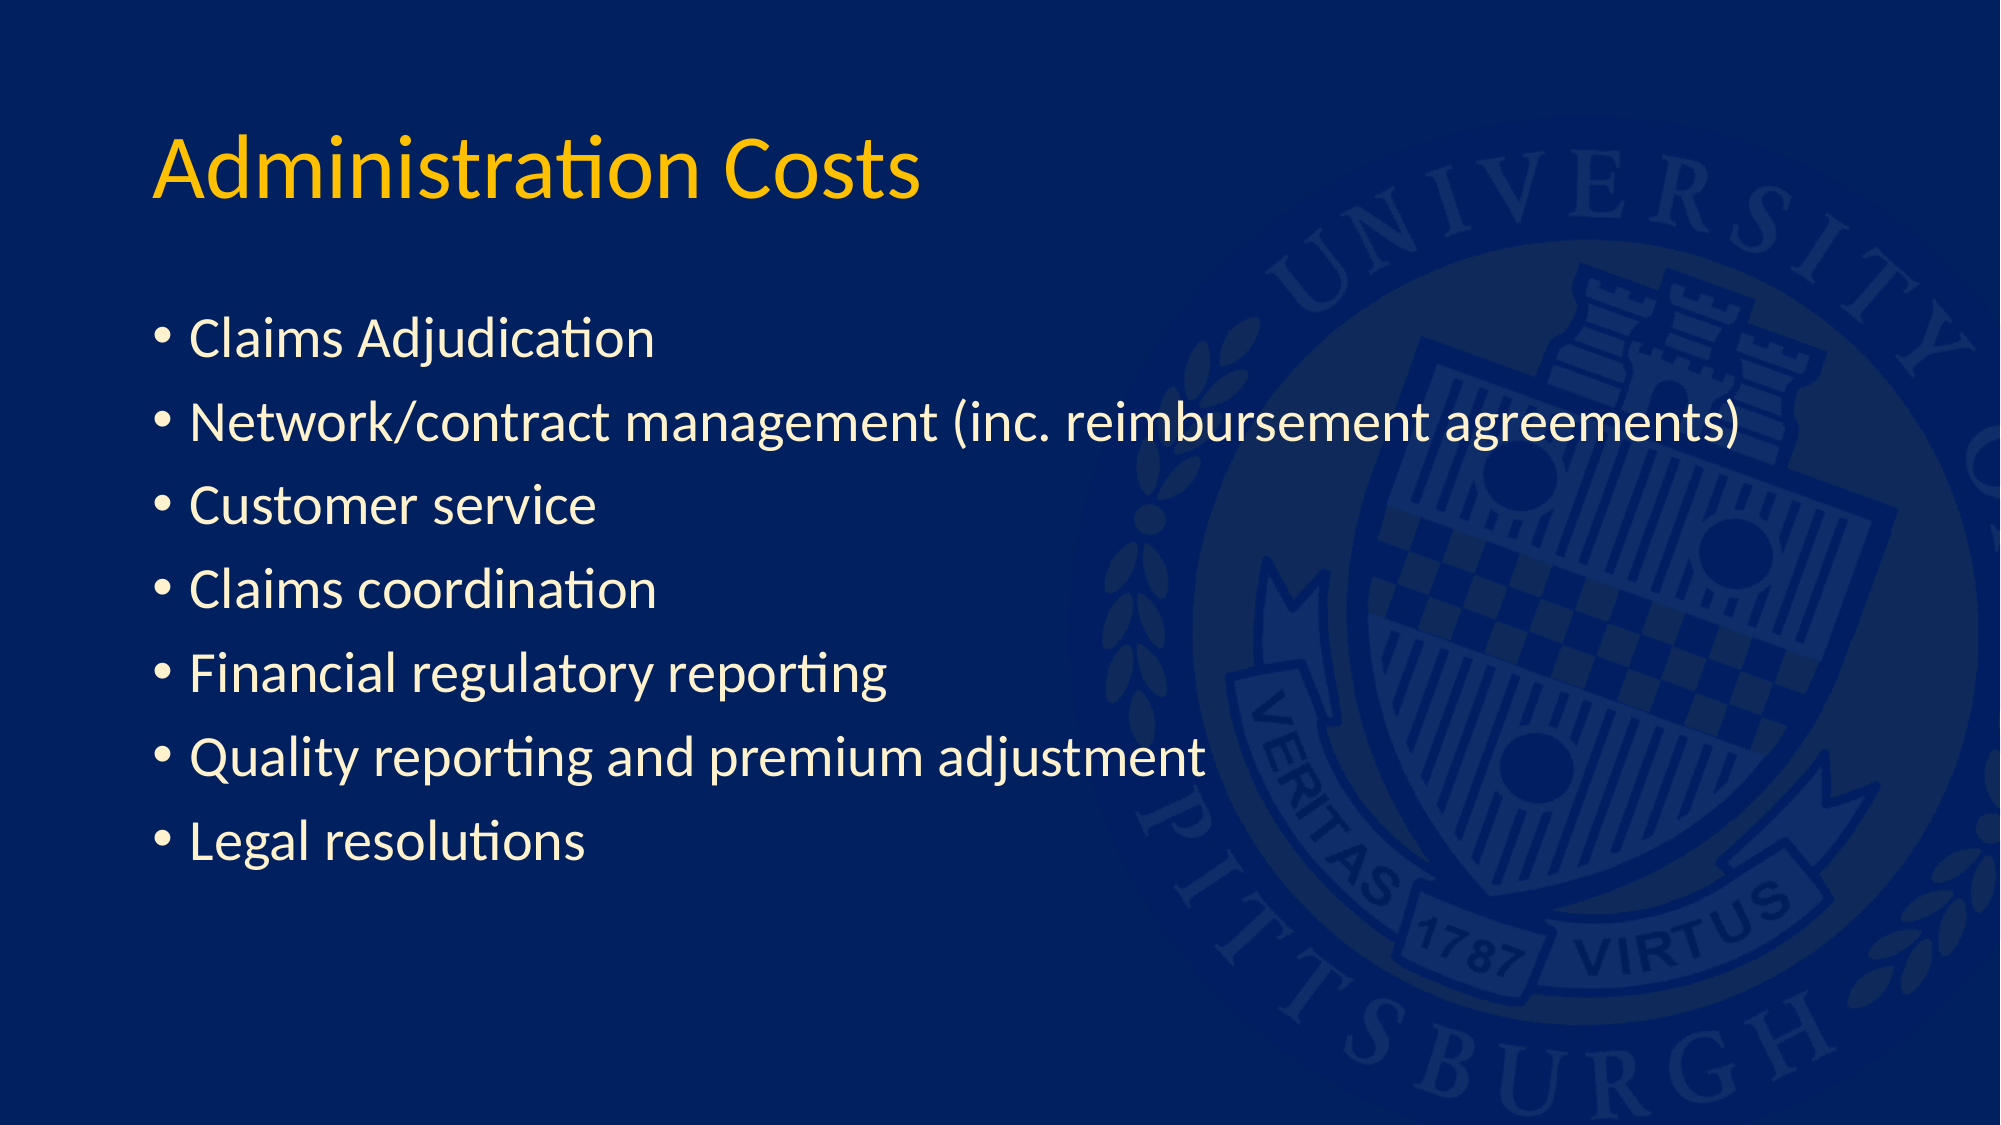

# Administration Costs
Claims Adjudication
Network/contract management (inc. reimbursement agreements)
Customer service
Claims coordination
Financial regulatory reporting
Quality reporting and premium adjustment
Legal resolutions